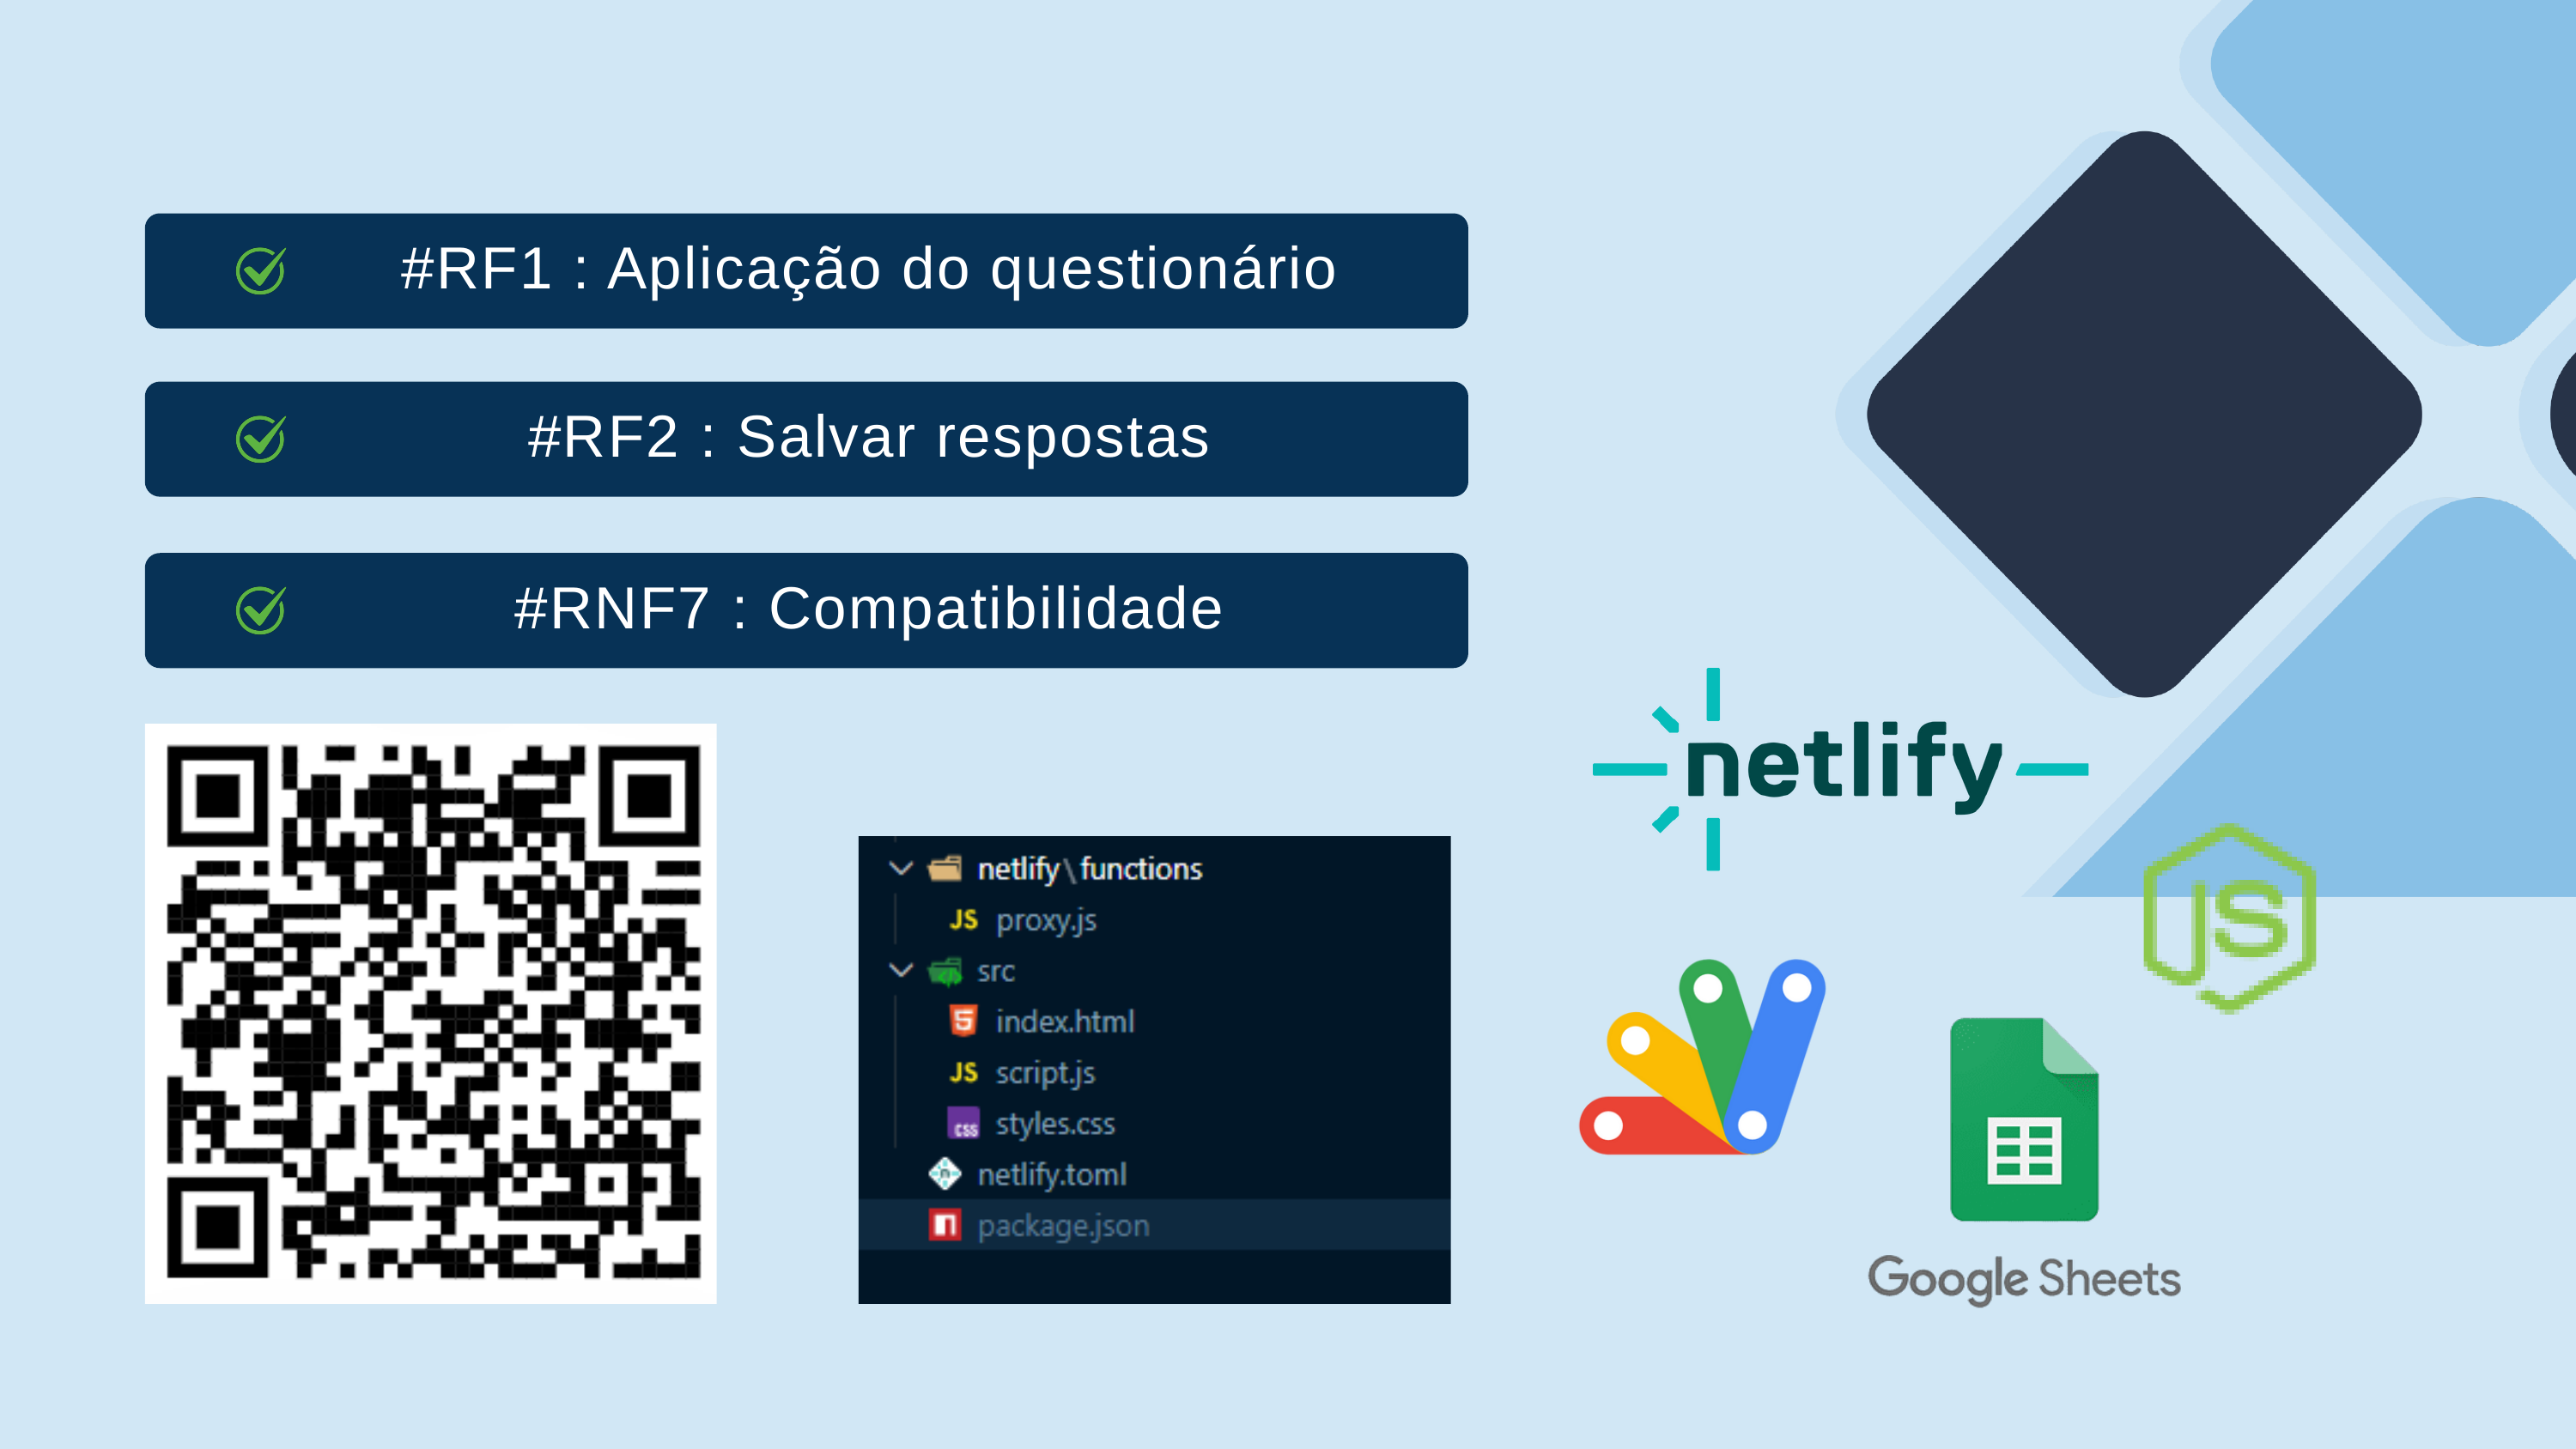

#RF1 : Aplicação do questionário

#RF2 : Salvar respostas

#RNF7 : Compatibilidade